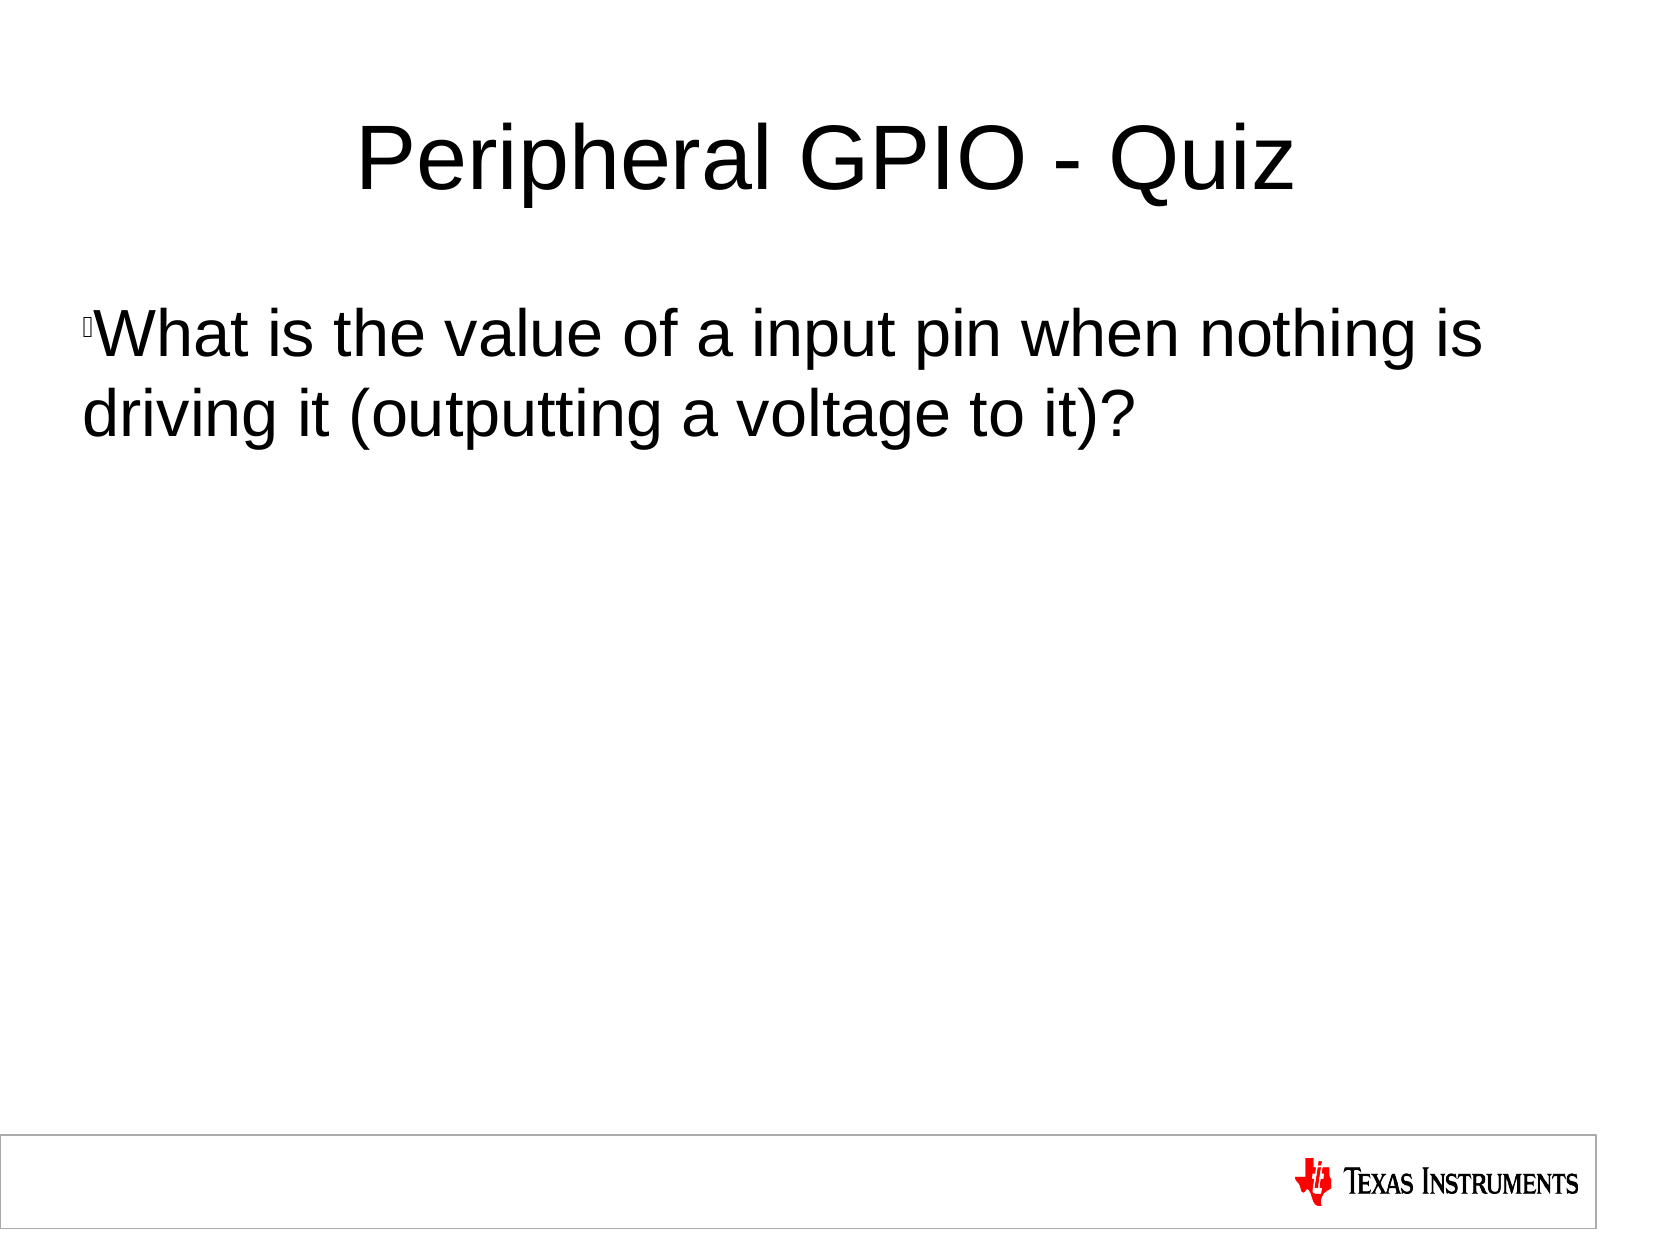

Peripheral GPIO - Quiz
What is the value of a input pin when nothing is driving it (outputting a voltage to it)?